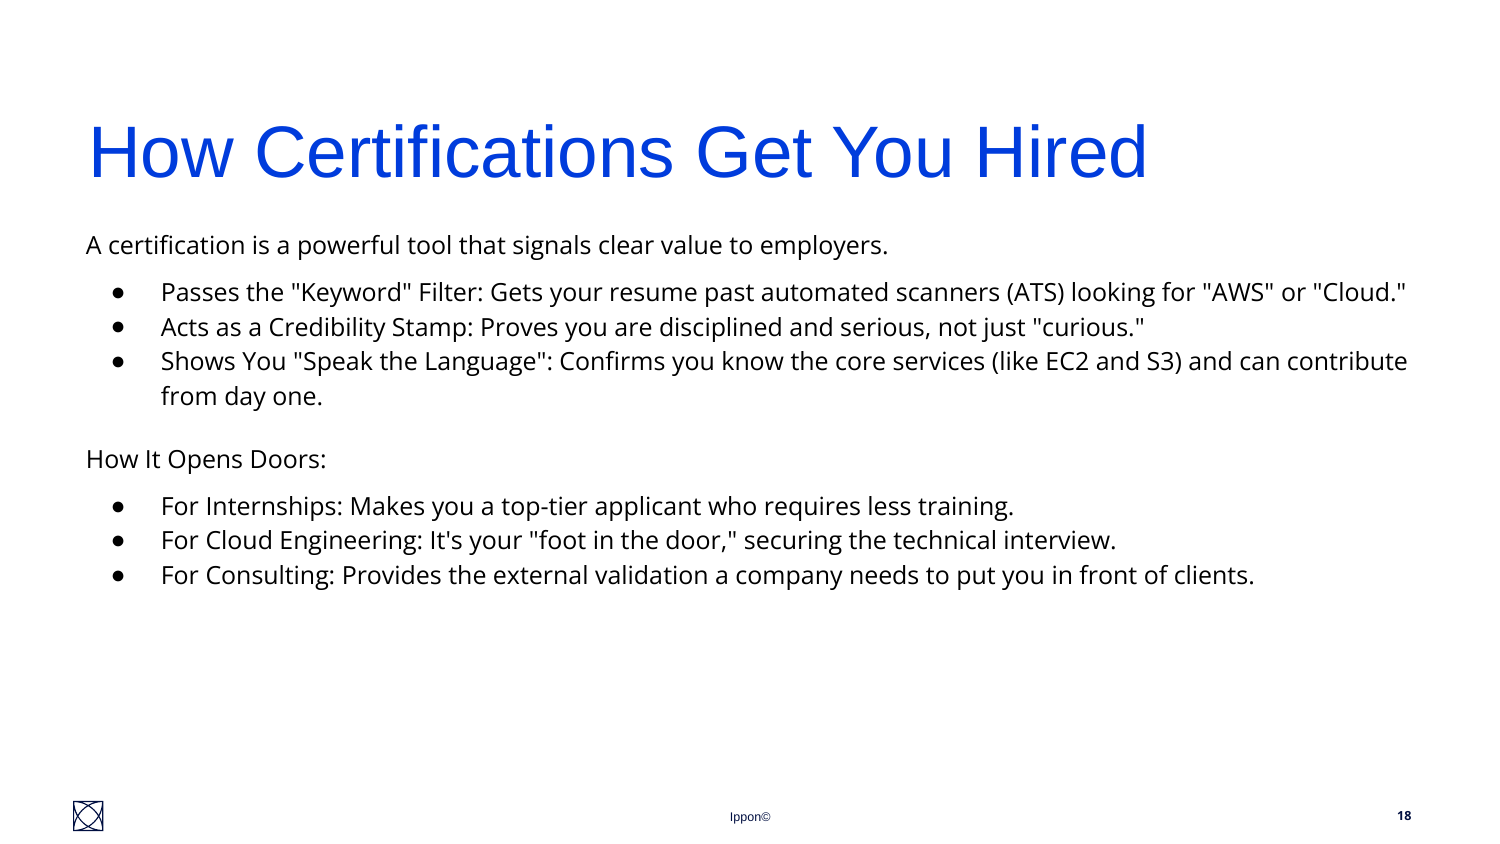

# How Certifications Get You Hired
A certification is a powerful tool that signals clear value to employers.
Passes the "Keyword" Filter: Gets your resume past automated scanners (ATS) looking for "AWS" or "Cloud."
Acts as a Credibility Stamp: Proves you are disciplined and serious, not just "curious."
Shows You "Speak the Language": Confirms you know the core services (like EC2 and S3) and can contribute from day one.
How It Opens Doors:
For Internships: Makes you a top-tier applicant who requires less training.
For Cloud Engineering: It's your "foot in the door," securing the technical interview.
For Consulting: Provides the external validation a company needs to put you in front of clients.
18